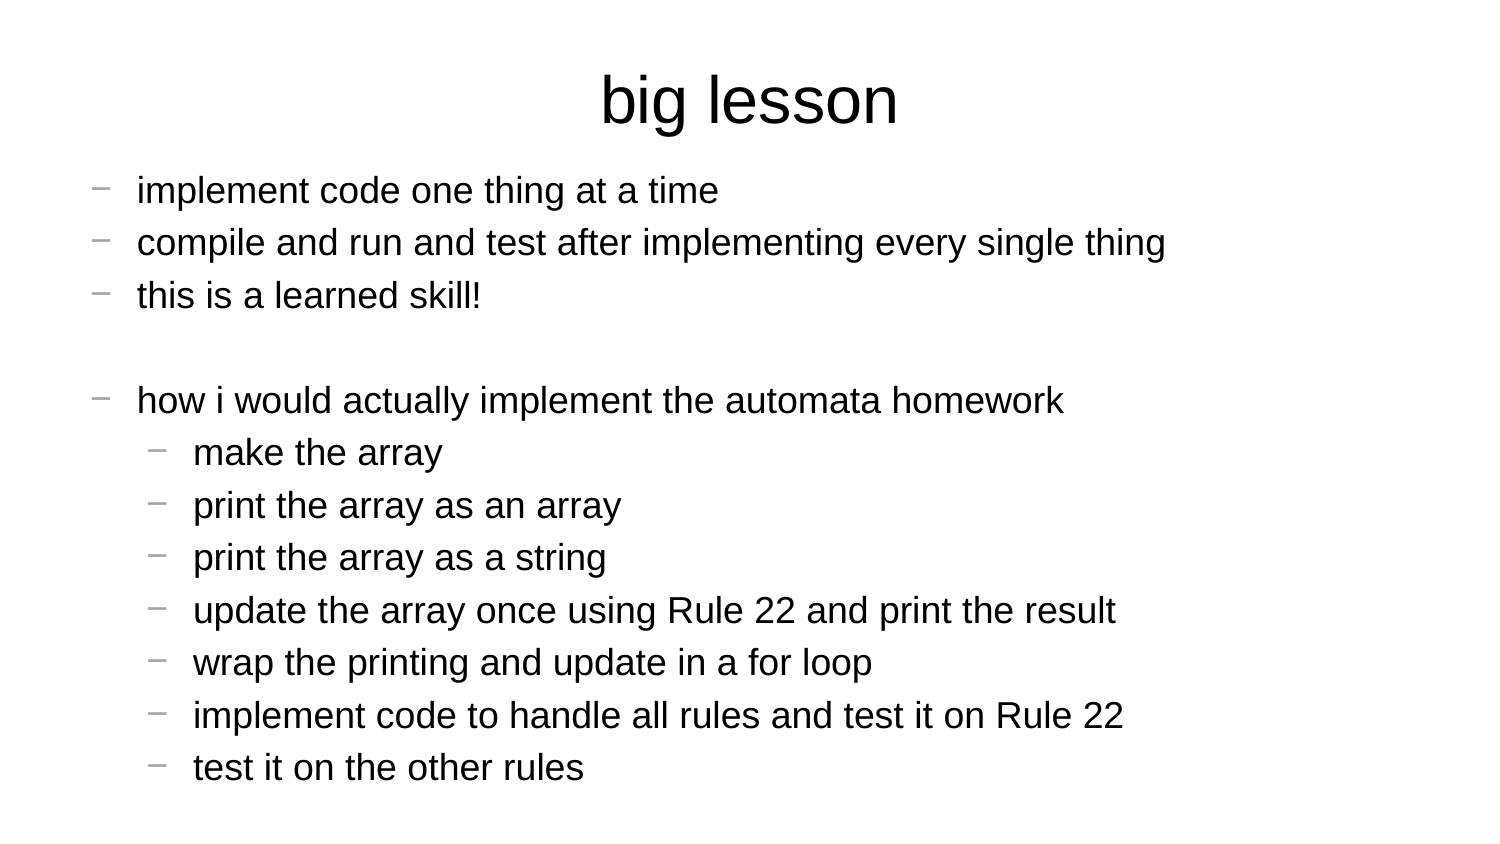

# big lesson
implement code one thing at a time
compile and run and test after implementing every single thing
this is a learned skill!

how i would actually implement the automata homework
make the array
print the array as an array
print the array as a string
update the array once using Rule 22 and print the result
wrap the printing and update in a for loop
implement code to handle all rules and test it on Rule 22
test it on the other rules